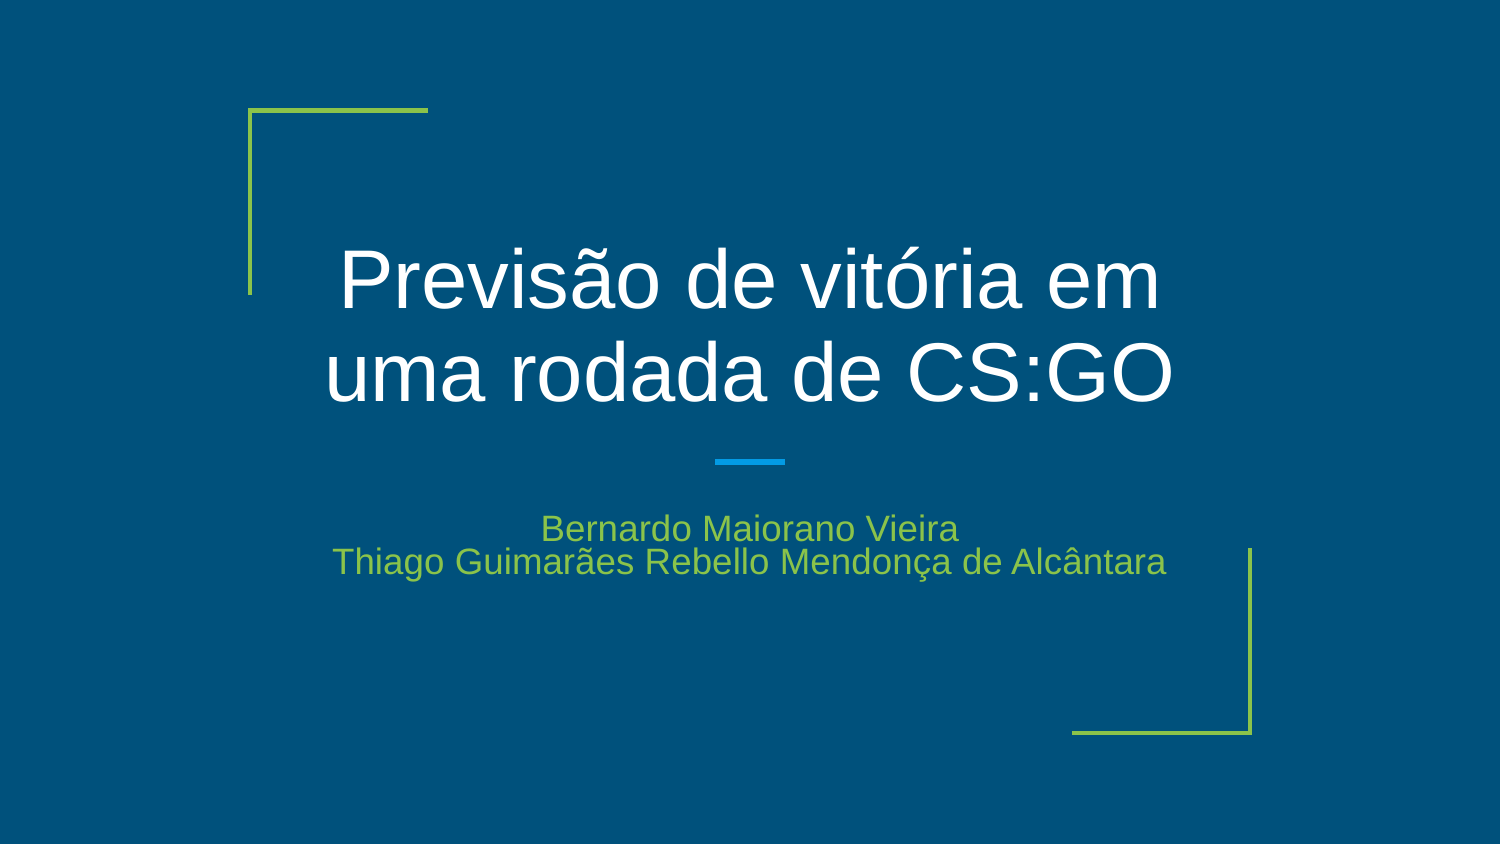

# Previsão de vitória em uma rodada de CS:GO
Bernardo Maiorano Vieira
Thiago Guimarães Rebello Mendonça de Alcântara